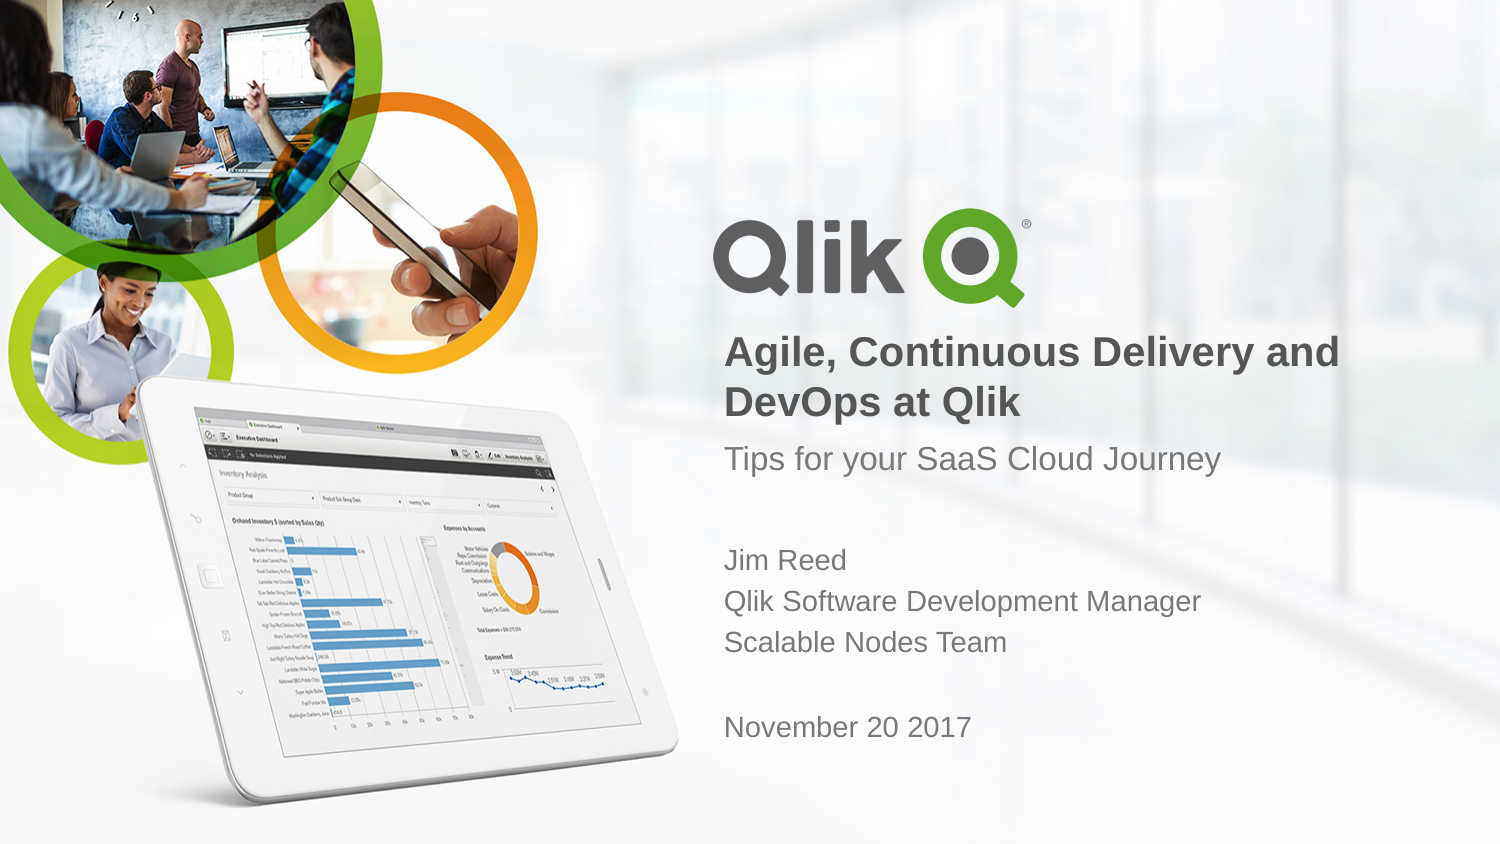

# Agile, Continuous Delivery and DevOps at Qlik
Tips for your SaaS Cloud Journey
Jim Reed
Qlik Software Development Manager
Scalable Nodes Team
November 20 2017